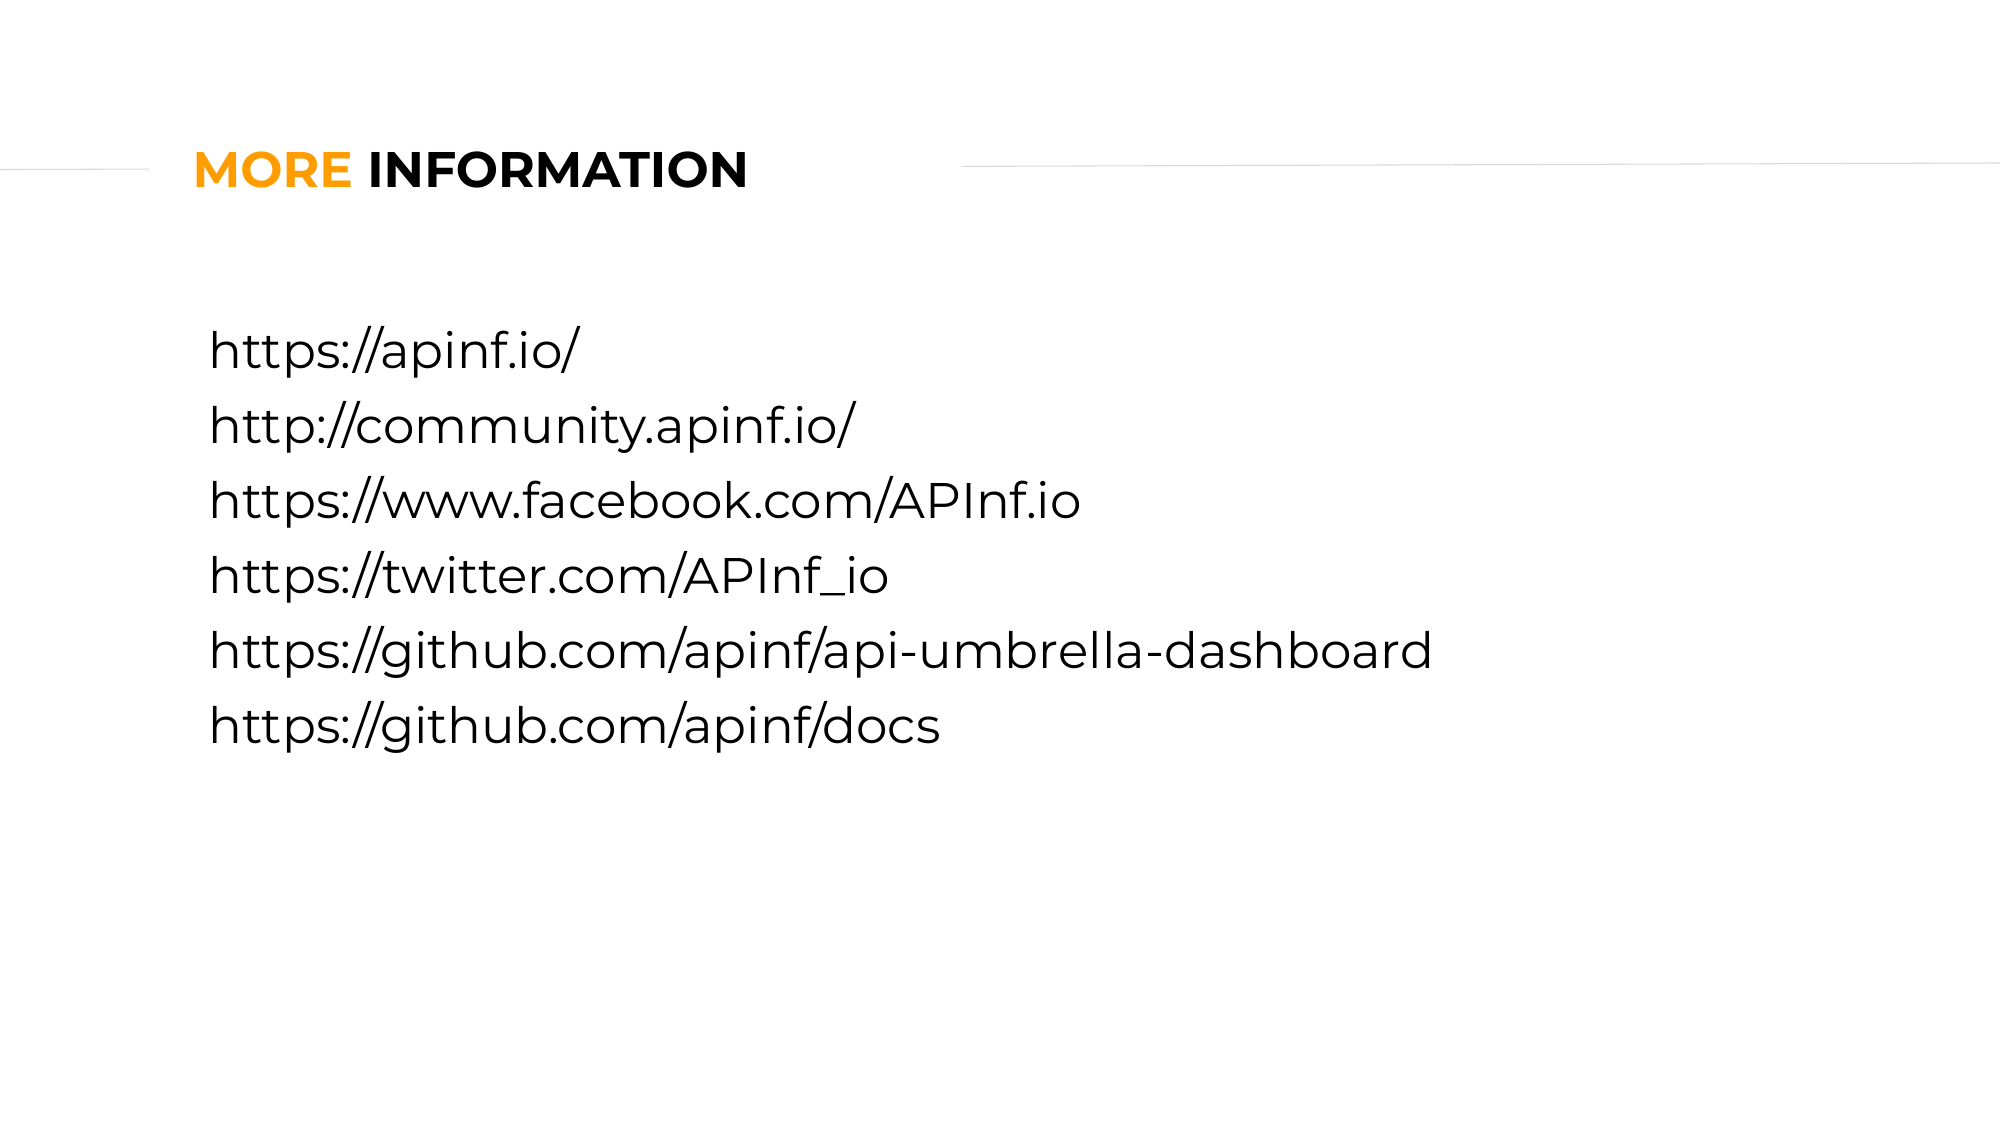

# MORE INFORMATION
https://apinf.io/
http://community.apinf.io/
https://www.facebook.com/APInf.io
https://twitter.com/APInf_io
https://github.com/apinf/api-umbrella-dashboard
https://github.com/apinf/docs